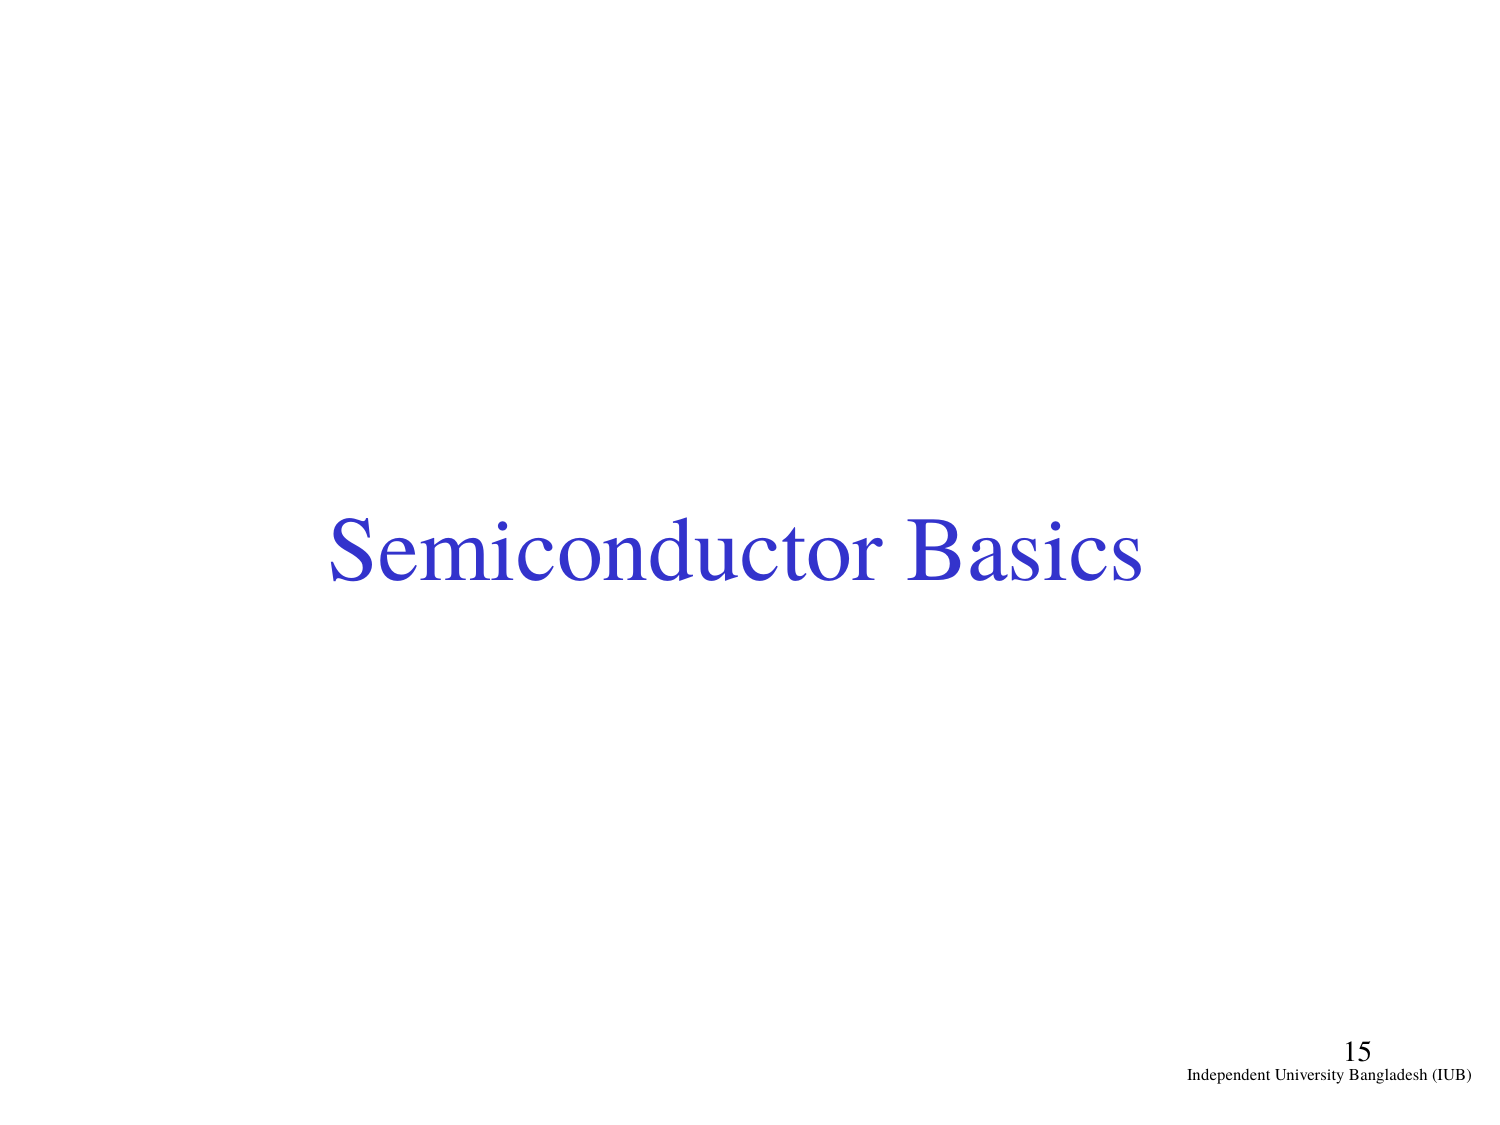

# Semiconductor Basics
15
Independent University Bangladesh (IUB)